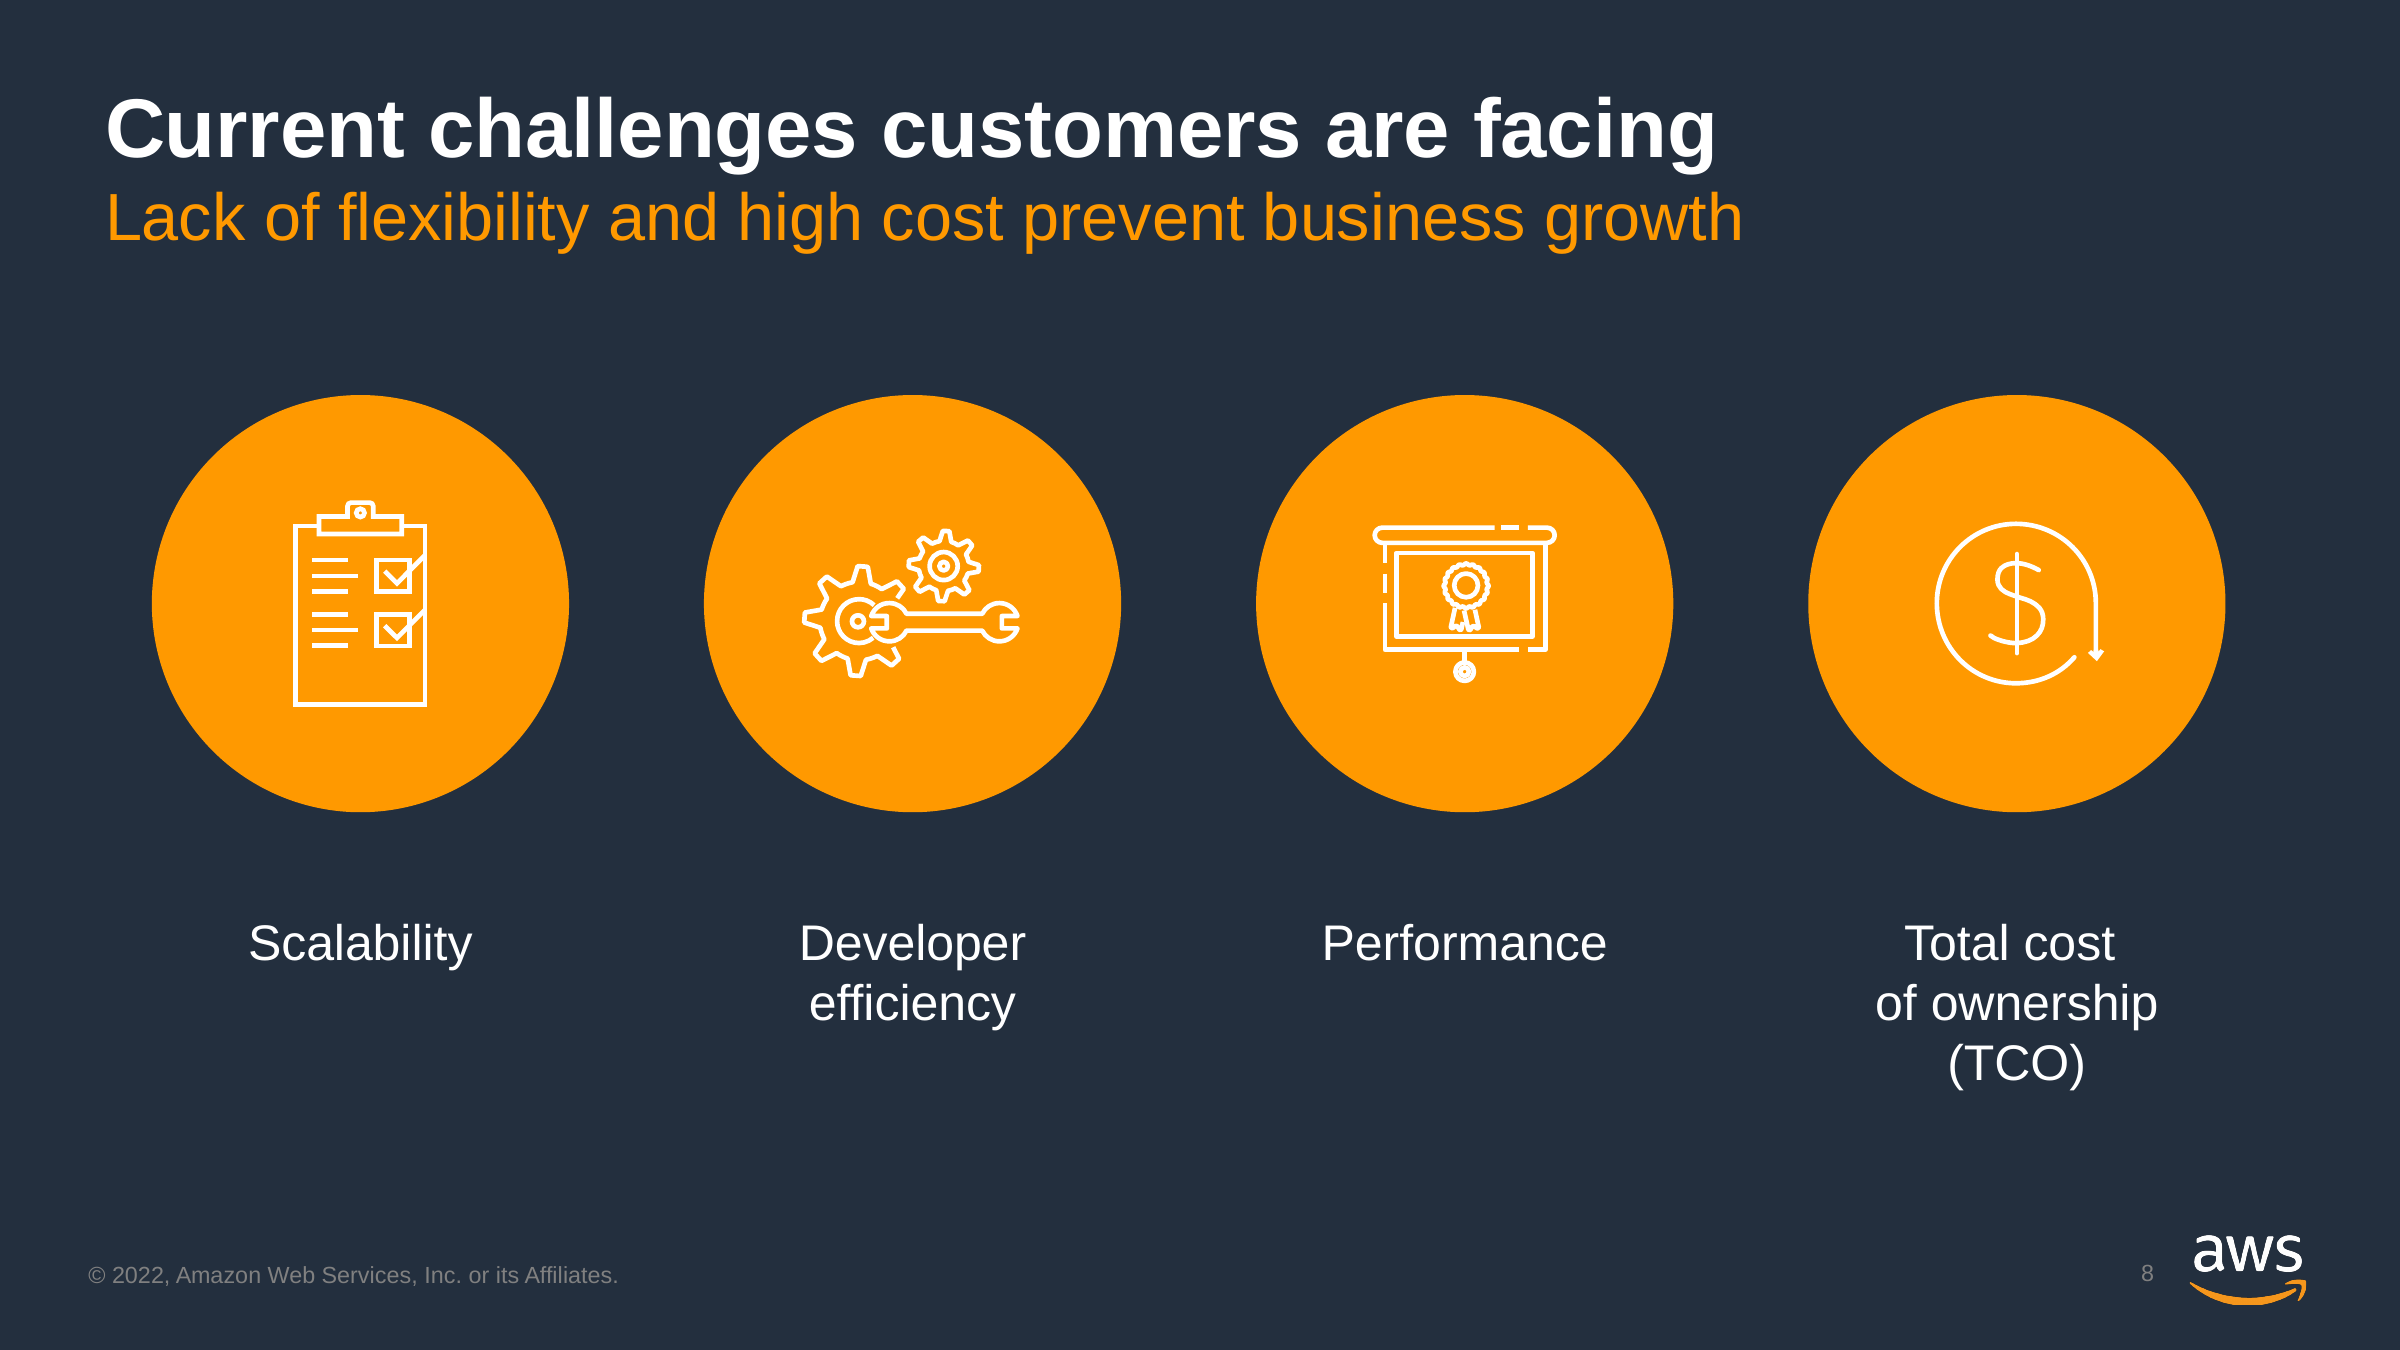

# Current challenges customers are facing Lack of flexibility and high cost prevent business growth

Developer efficiency
Performance
Total cost
of ownership (TCO)
Scalability
8